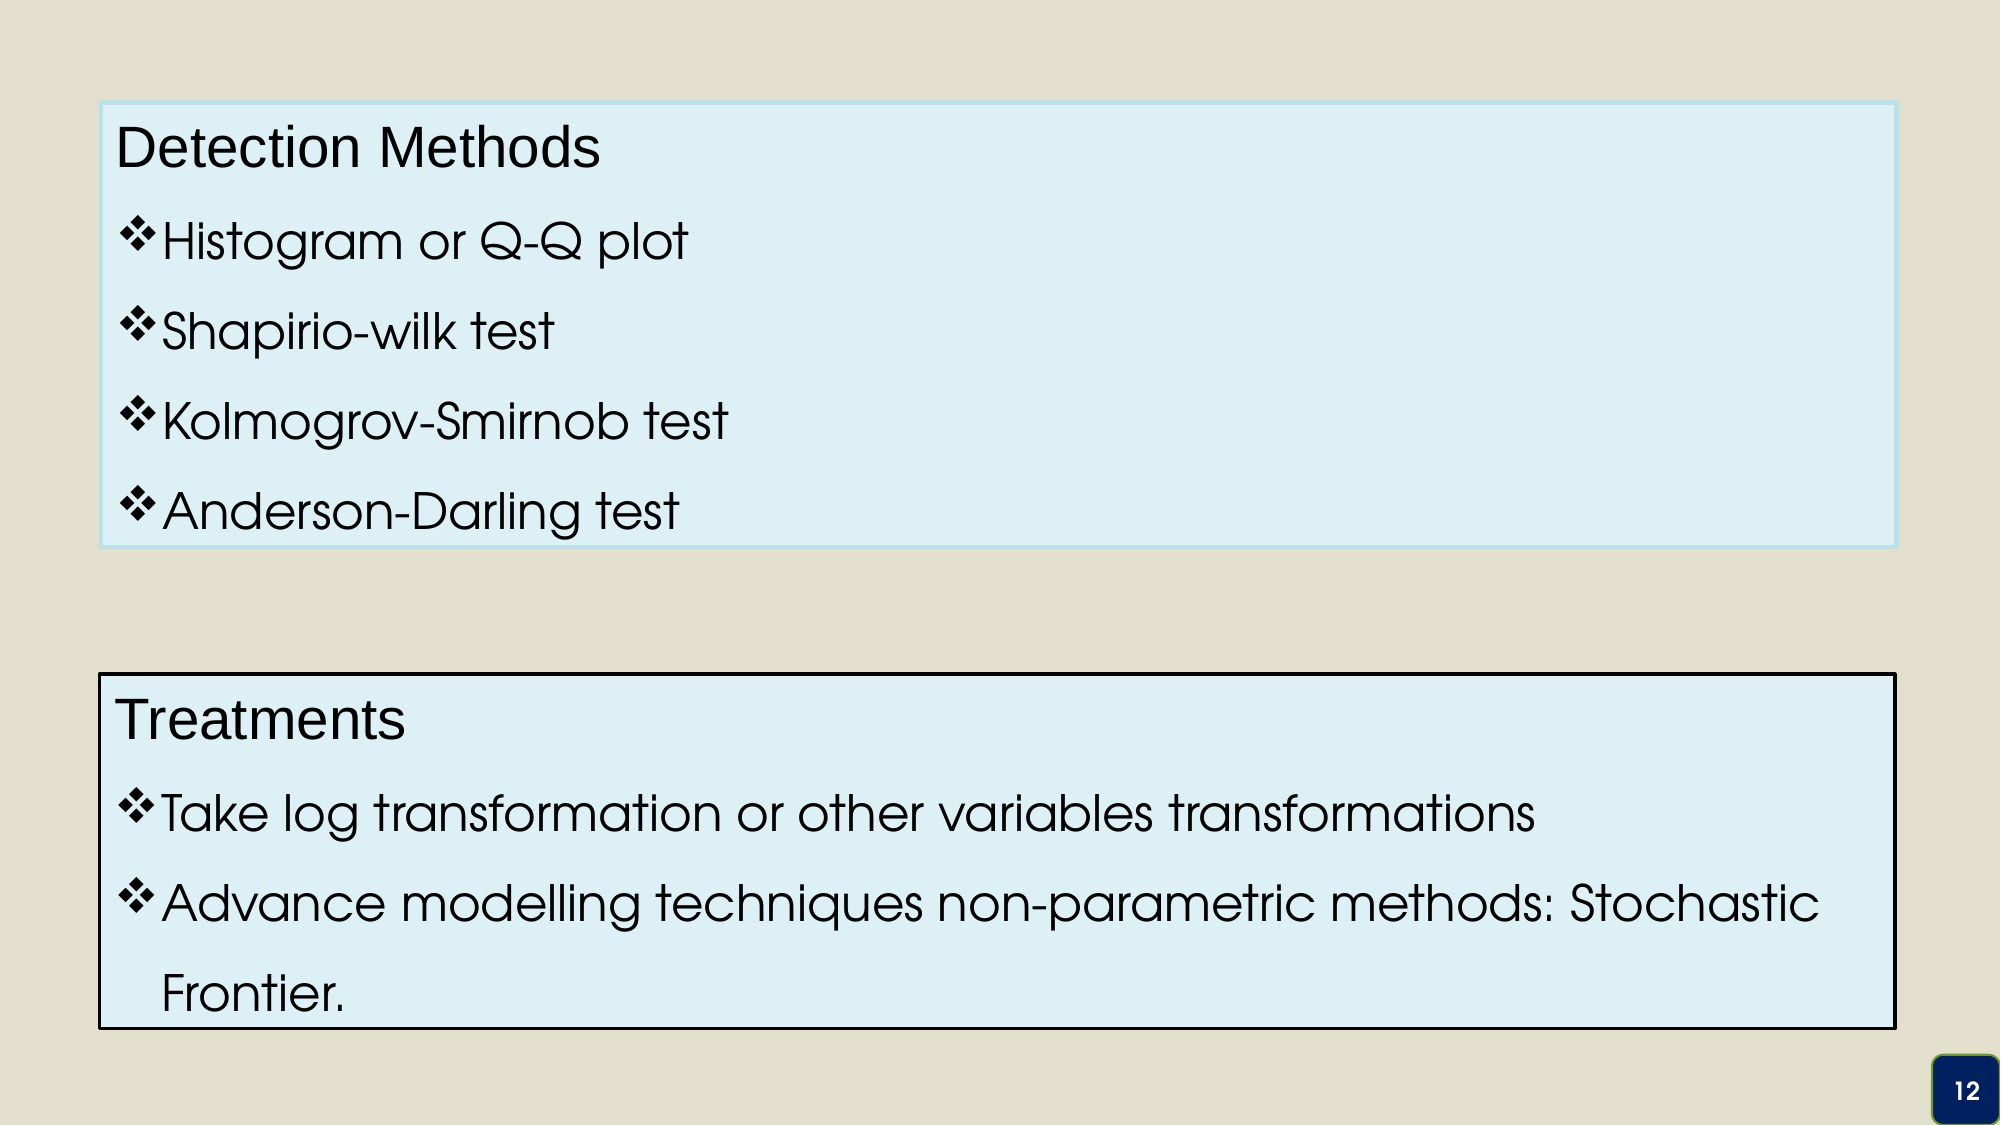

Detection Methods
Histogram or Q-Q plot
Shapirio-wilk test
Kolmogrov-Smirnob test
Anderson-Darling test
Treatments
Take log transformation or other variables transformations
Advance modelling techniques non-parametric methods: Stochastic Frontier.
12